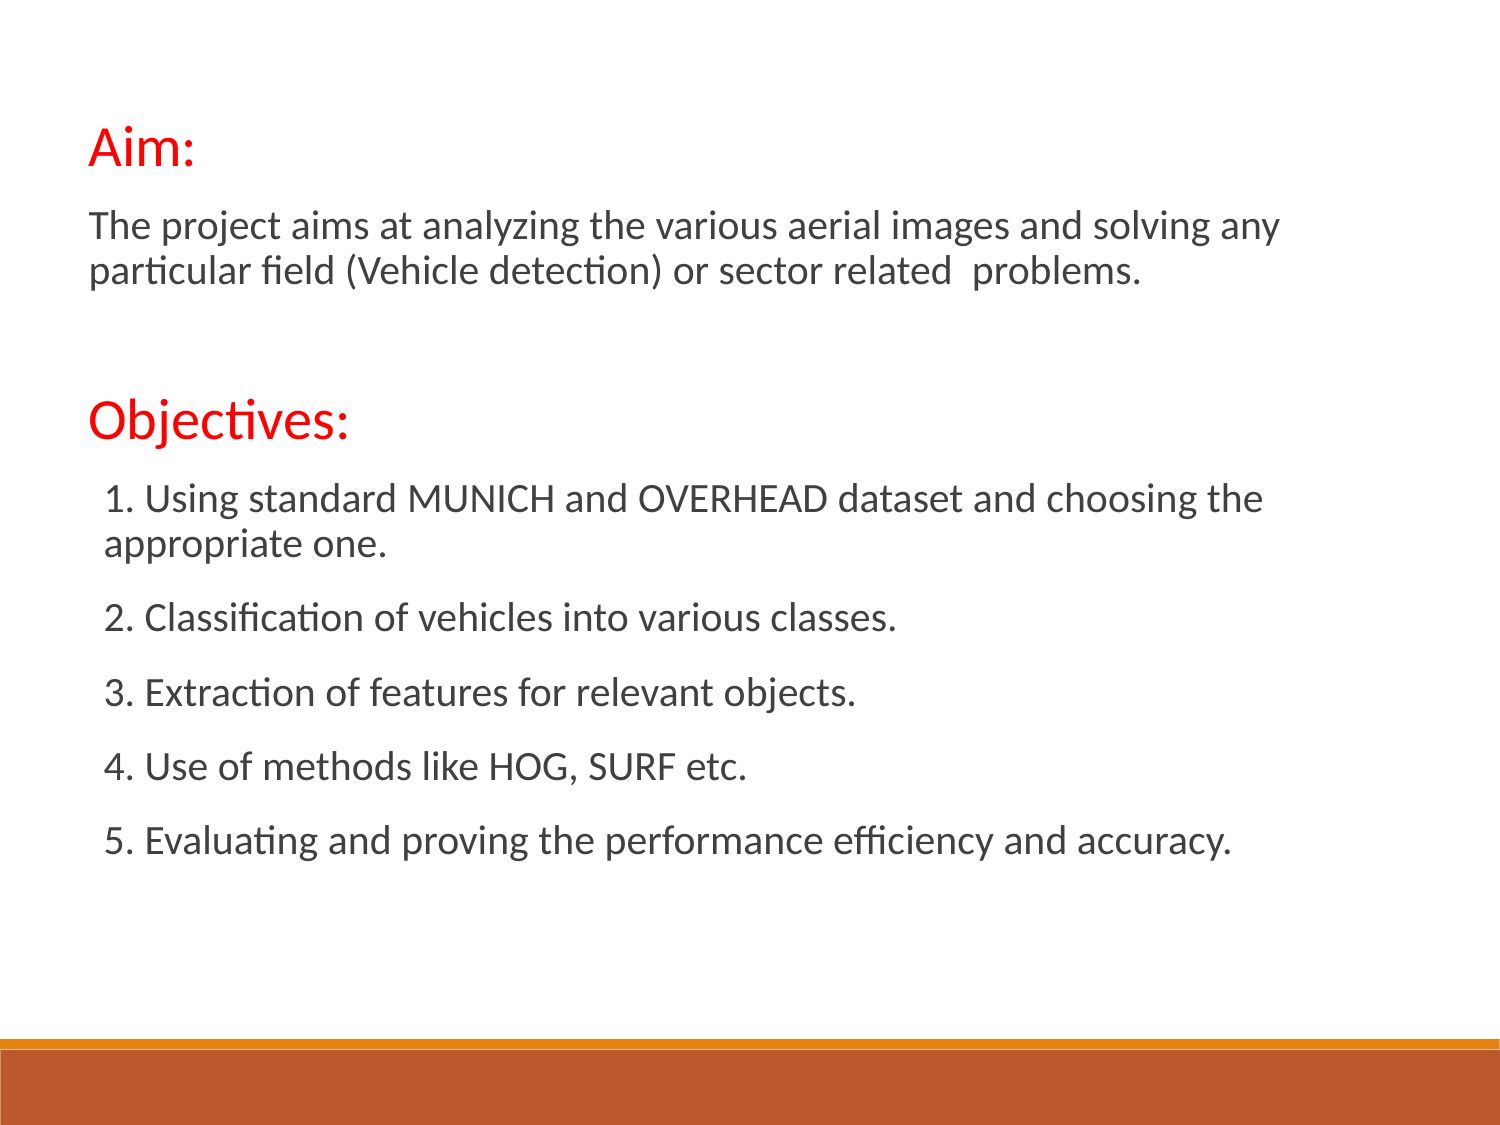

Aim:
The project aims at analyzing the various aerial images and solving any particular field (Vehicle detection) or sector related  problems.

Objectives:
1. Using standard MUNICH and OVERHEAD dataset and choosing the appropriate one.
2. Classification of vehicles into various classes.
3. Extraction of features for relevant objects.
4. Use of methods like HOG, SURF etc.
5. Evaluating and proving the performance efficiency and accuracy.